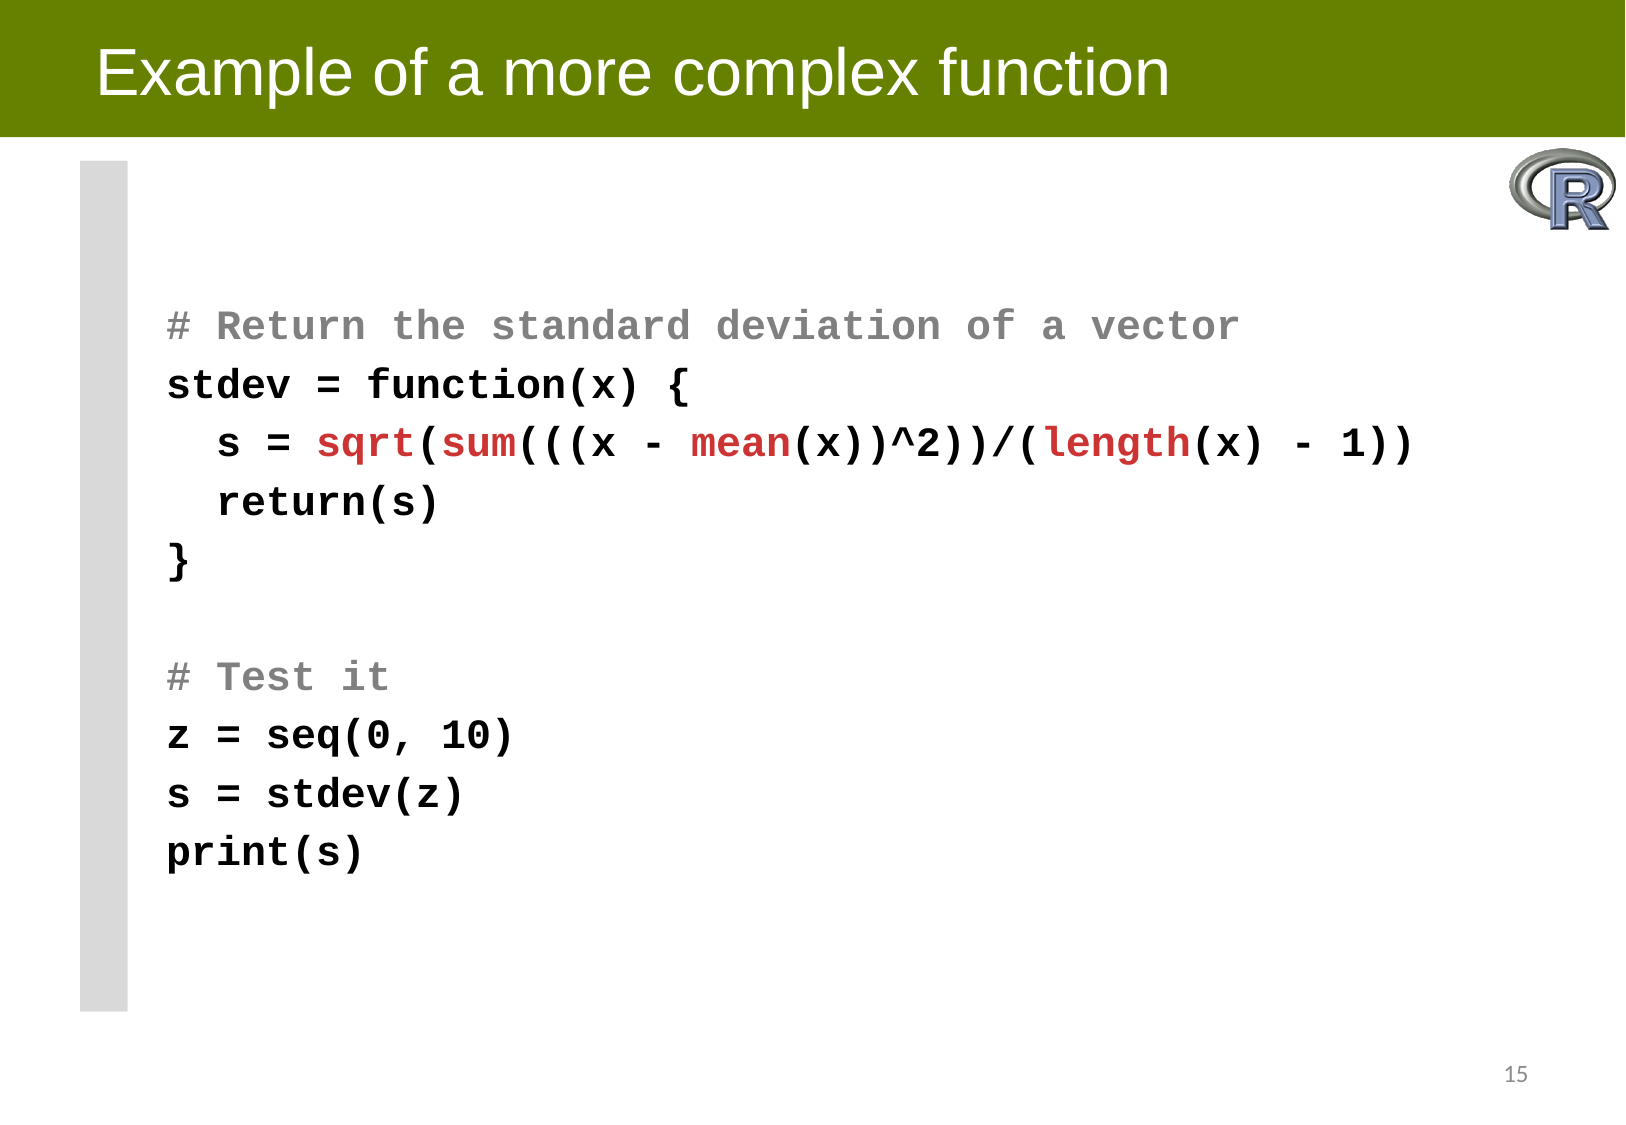

# Example of a more complex function
# Return the standard deviation of a vector
stdev = function(x) {
  s = sqrt(sum(((x - mean(x))^2))/(length(x) - 1))
  return(s)
}

# Test it
z = seq(0, 10)
s = stdev(z)
print(s)
15